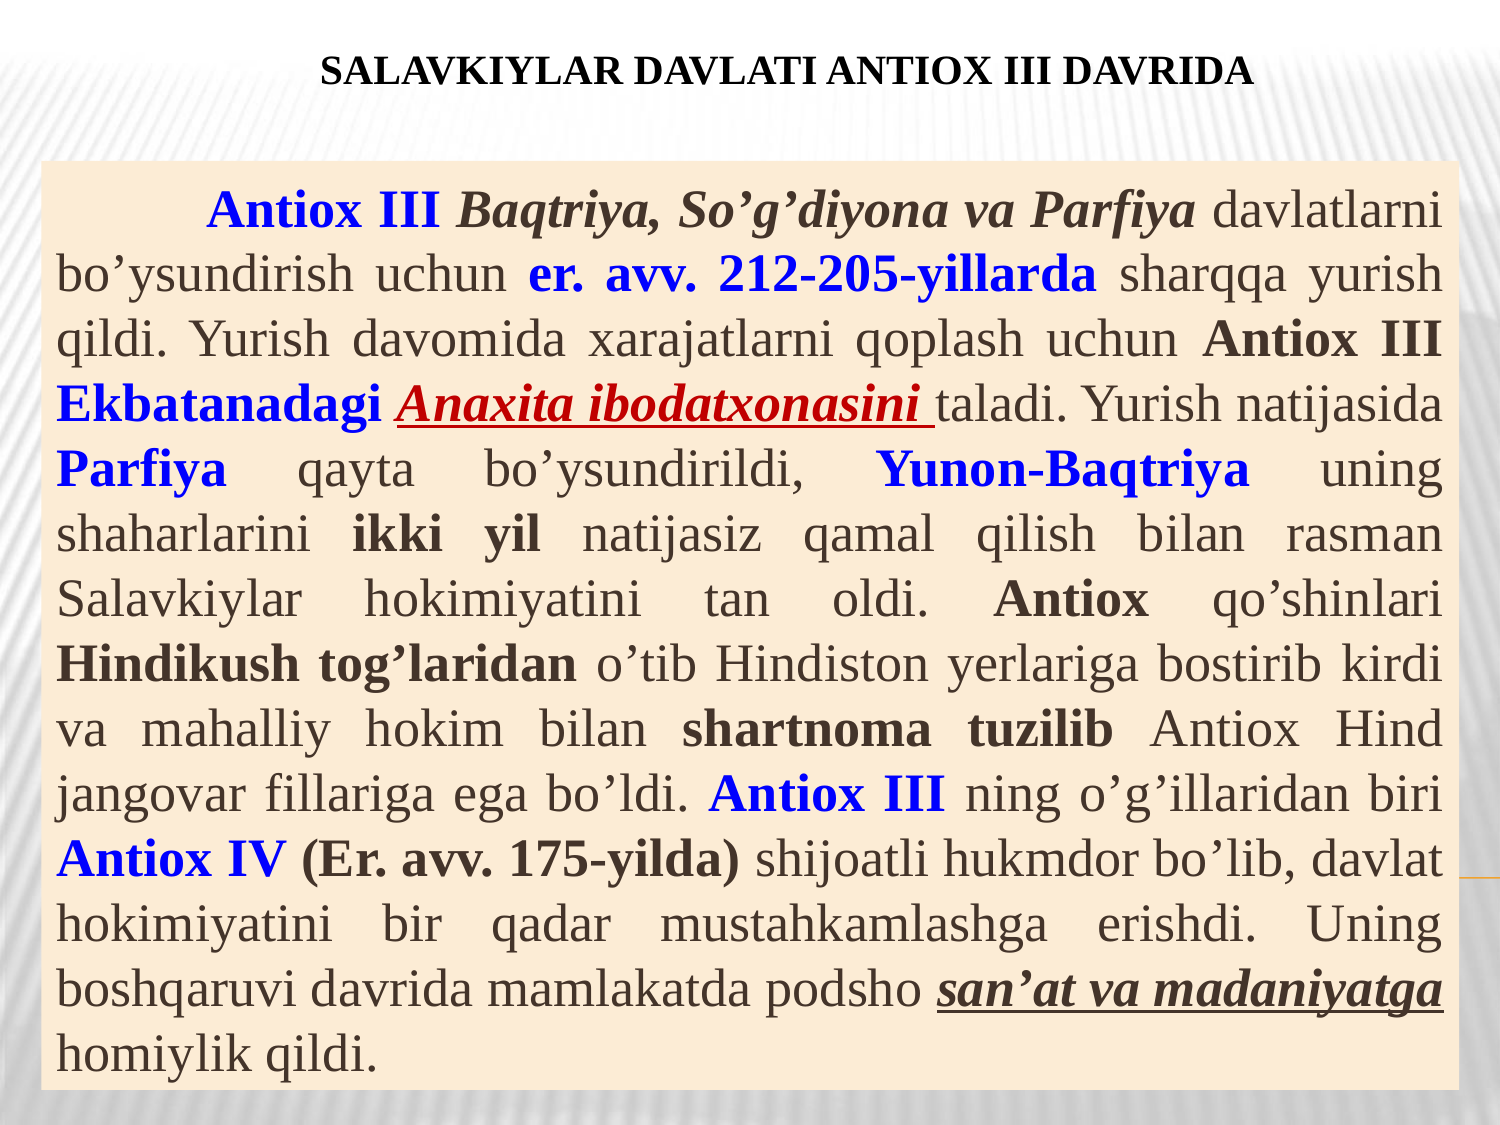

# Salavkiylar davlati Antiox III davrida
	Antiox III Baqtriya, So’g’diyona va Parfiya davlatlarni bo’ysundirish uchun er. avv. 212-205-yillarda sharqqa yurish qildi. Yurish davomida xarajatlarni qoplash uchun Antiox III Ekbatanadagi Anaxita ibodatxonasini taladi. Yurish natijasida Parfiya qayta bo’ysundirildi, Yunon-Baqtriya uning shaharlarini ikki yil natijasiz qamal qilish bilan rasman Salavkiylar hokimiyatini tan oldi. Antiox qo’shinlari Hindikush tog’laridan o’tib Hindiston yerlariga bostirib kirdi va mahalliy hokim bilan shartnoma tuzilib Antiox Hind jangovar fillariga ega bo’ldi. Antiox III ning o’g’illaridan biri Antiox IV (Er. avv. 175-yilda) shijoatli hukmdor bo’lib, davlat hokimiyatini bir qadar mustahkamlashga erishdi. Uning boshqaruvi davrida mamlakatda podsho san’at va madaniyatga homiylik qildi.